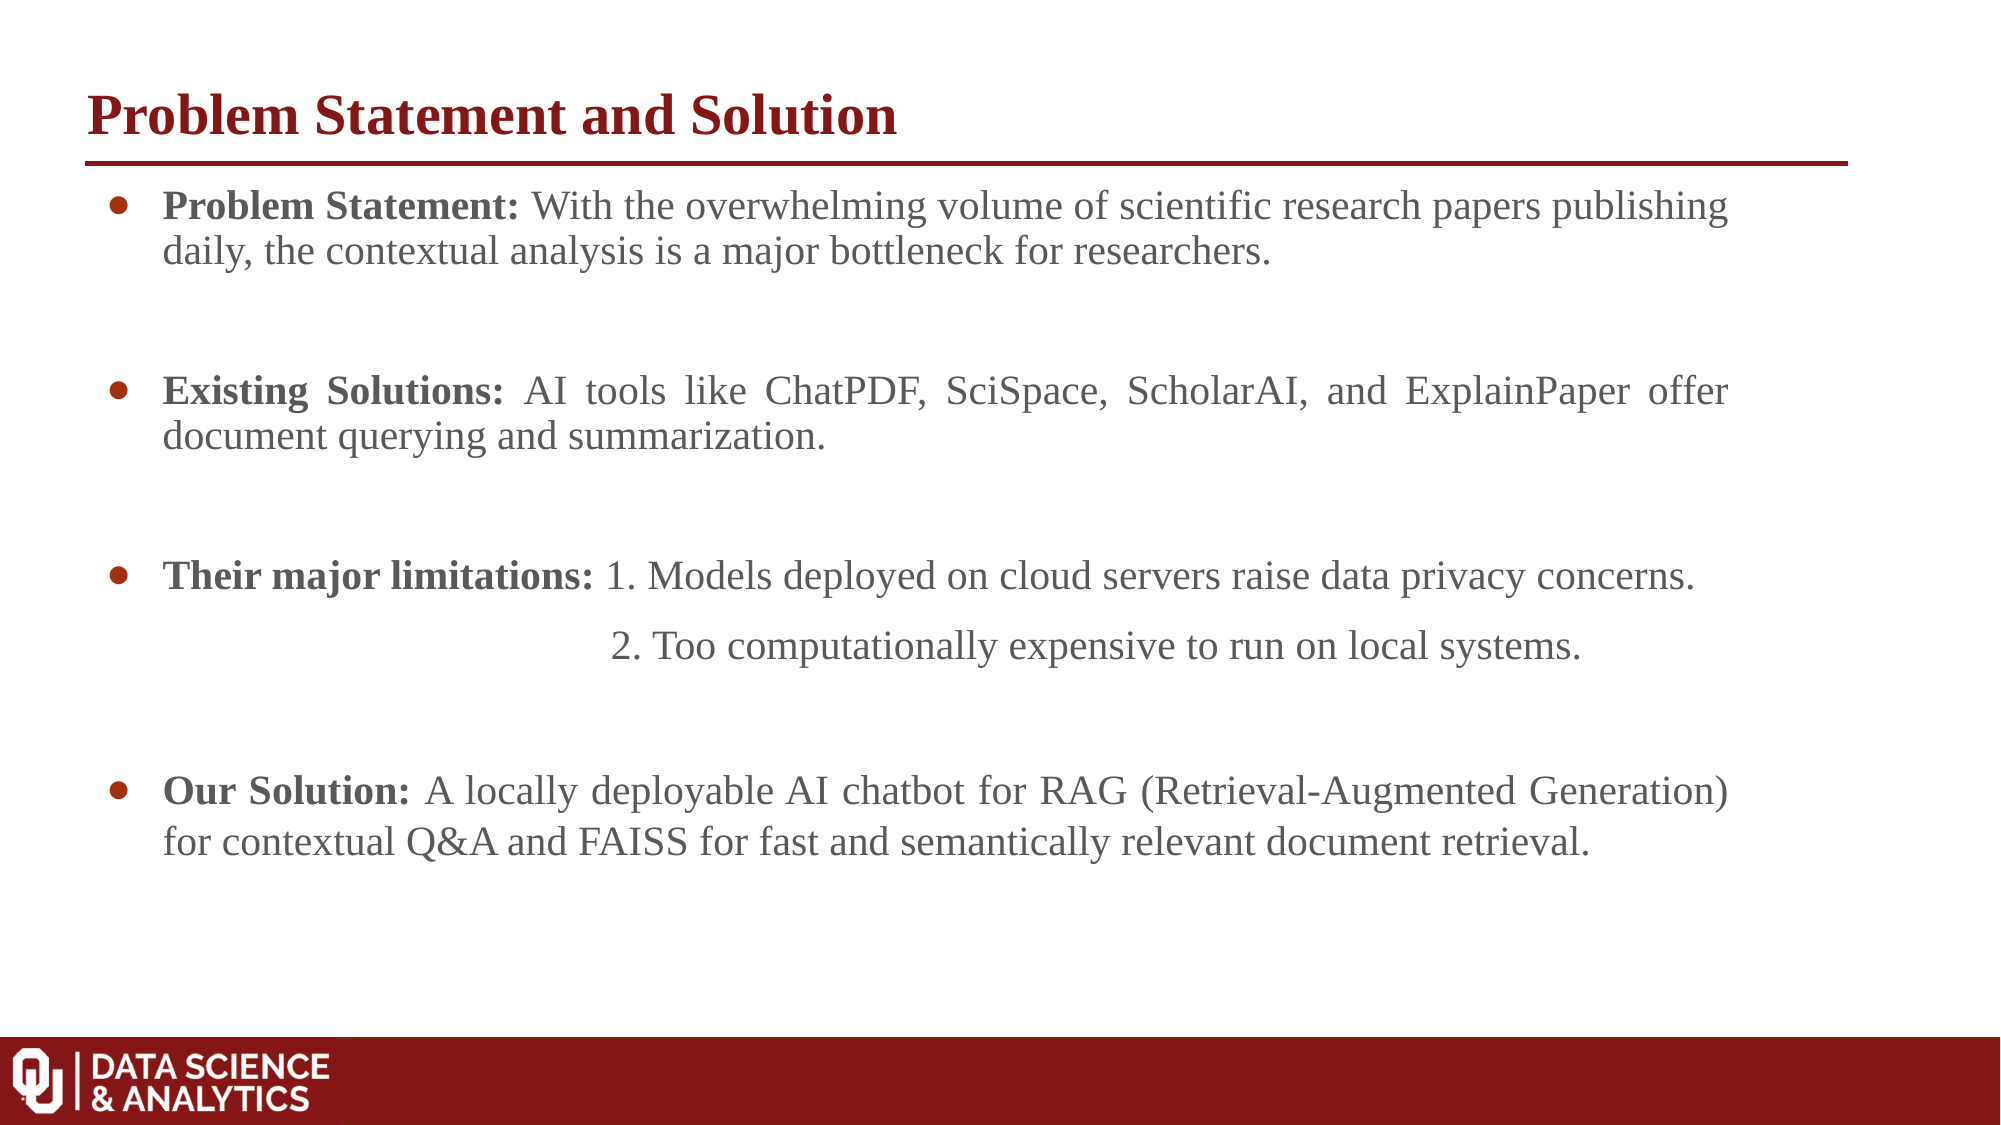

Problem Statement and Solution
Problem Statement: With the overwhelming volume of scientific research papers publishing daily, the contextual analysis is a major bottleneck for researchers.

Existing Solutions: AI tools like ChatPDF, SciSpace, ScholarAI, and ExplainPaper offer document querying and summarization.

Their major limitations: 1. Models deployed on cloud servers raise data privacy concerns.
       2. Too computationally expensive to run on local systems.

Our Solution: A locally deployable AI chatbot for RAG (Retrieval-Augmented Generation) for contextual Q&A and FAISS for fast and semantically relevant document retrieval.